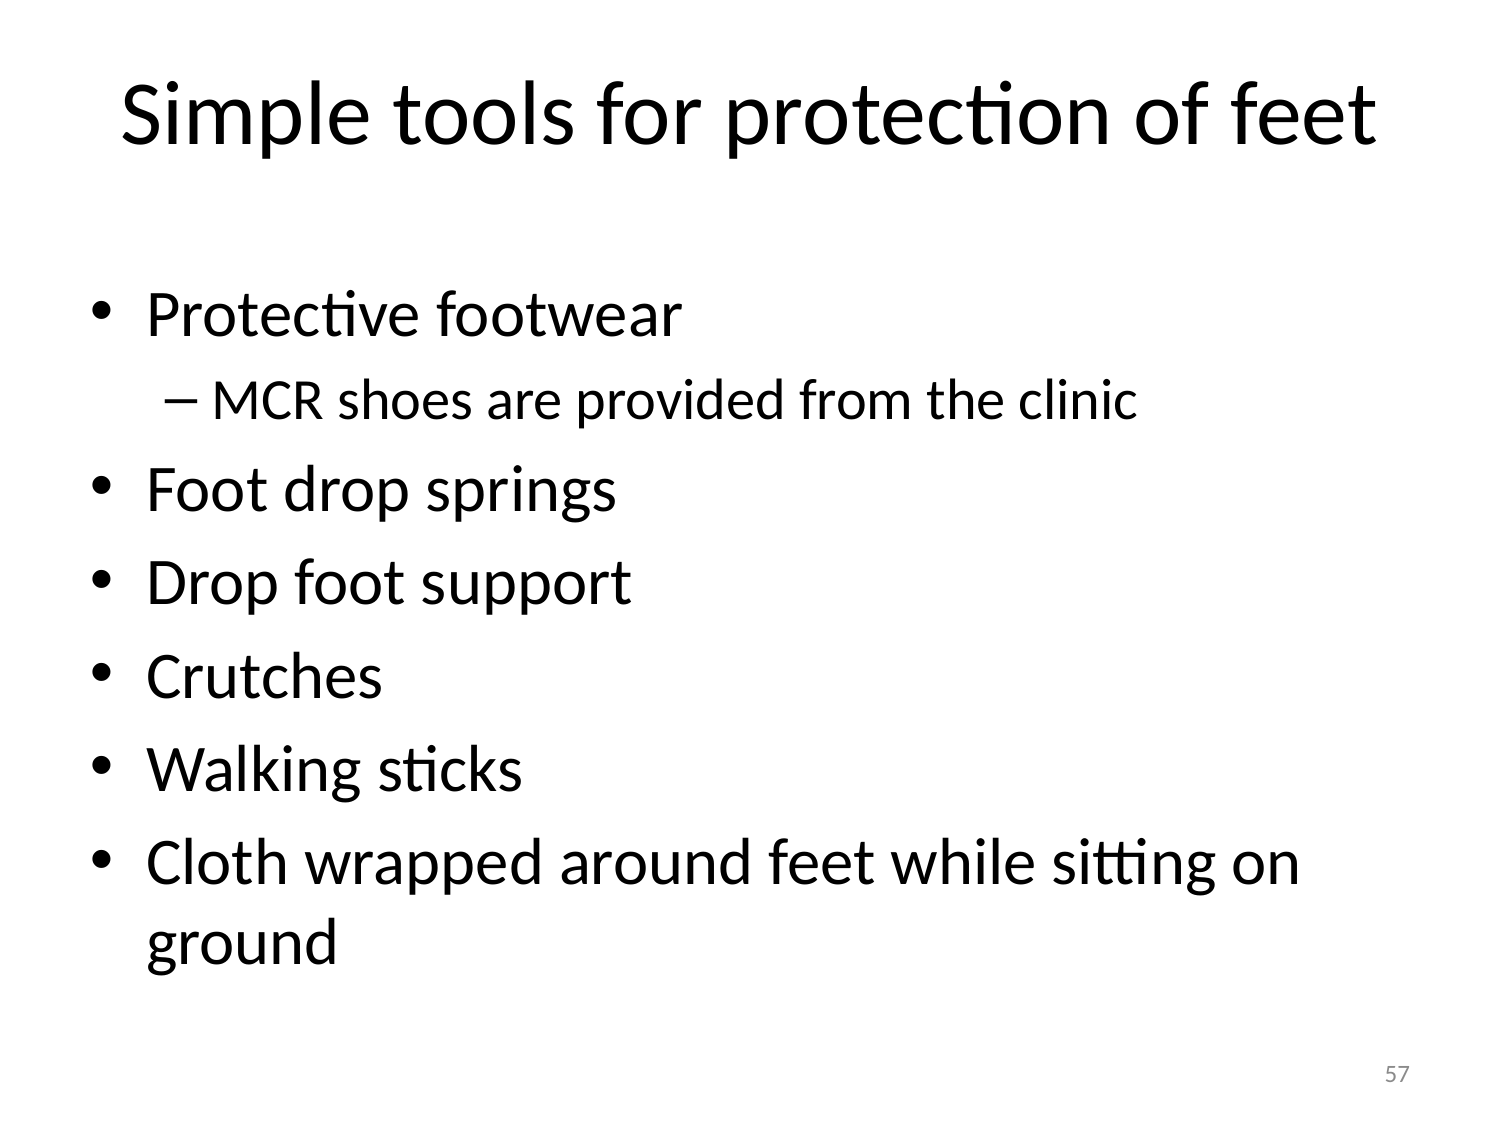

Simple tools for protection of feet
Protective footwear
MCR shoes are provided from the clinic
Foot drop springs
Drop foot support
Crutches
Walking sticks
Cloth wrapped around feet while sitting on ground
57